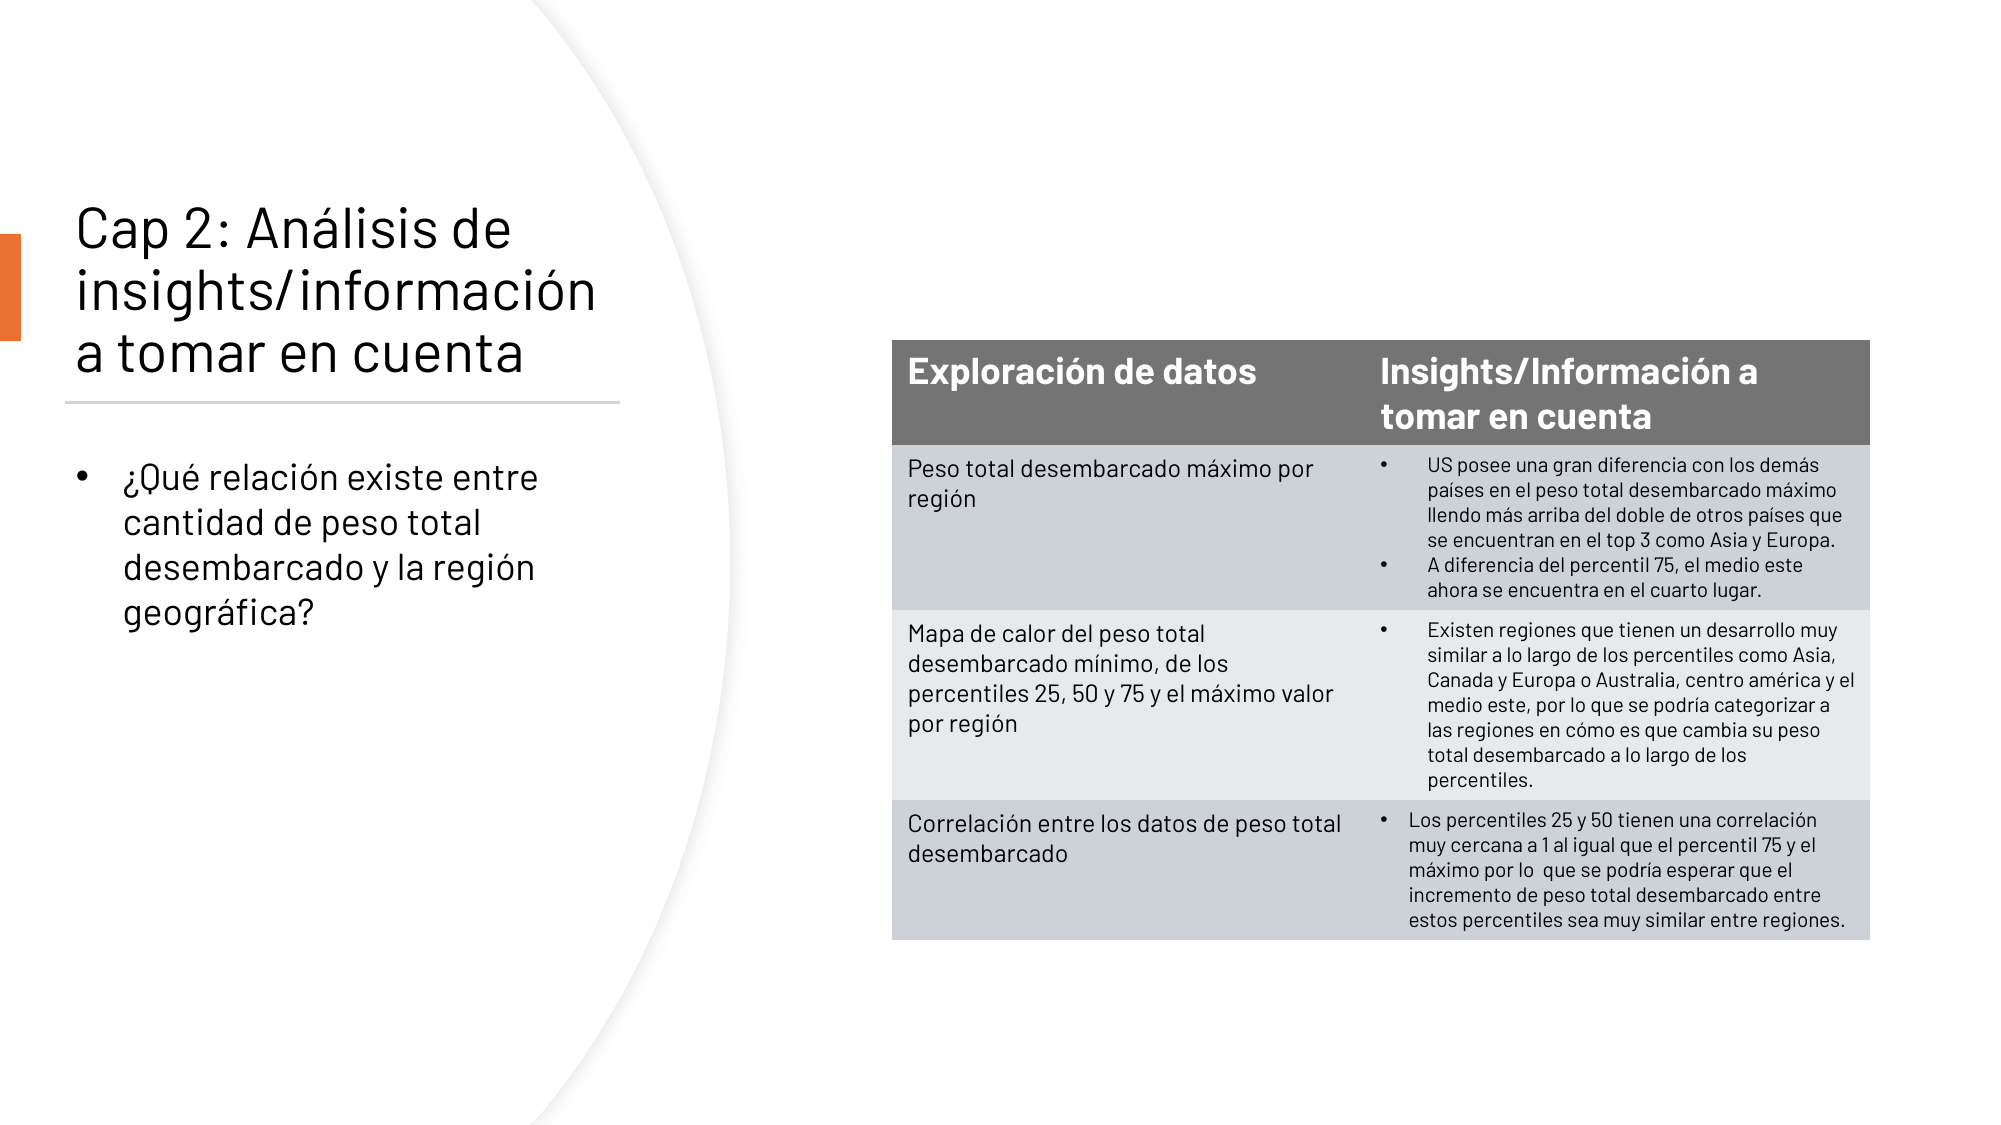

# Cap 2: Análisis de insights/información a tomar en cuenta

| Exploración de datos | Insights/Información a tomar en cuenta |
| --- | --- |
| Peso total desembarcado máximo por región | US posee una gran diferencia con los demás países en el peso total desembarcado máximo llendo más arriba del doble de otros países que se encuentran en el top 3 como Asia y Europa. A diferencia del percentil 75, el medio este ahora se encuentra en el cuarto lugar. |
| Mapa de calor del peso total desembarcado mínimo, de los percentiles 25, 50 y 75 y el máximo valor por región | Existen regiones que tienen un desarrollo muy similar a lo largo de los percentiles como Asia, Canada y Europa o Australia, centro américa y el medio este, por lo que se podría categorizar a las regiones en cómo es que cambia su peso total desembarcado a lo largo de los percentiles. |
| Correlación entre los datos de peso total desembarcado | Los percentiles 25 y 50 tienen una correlación muy cercana a 1 al igual que el percentil 75 y el máximo por lo que se podría esperar que el incremento de peso total desembarcado entre estos percentiles sea muy similar entre regiones. |

¿Qué relación existe entre cantidad de peso total desembarcado y la región geográfica?